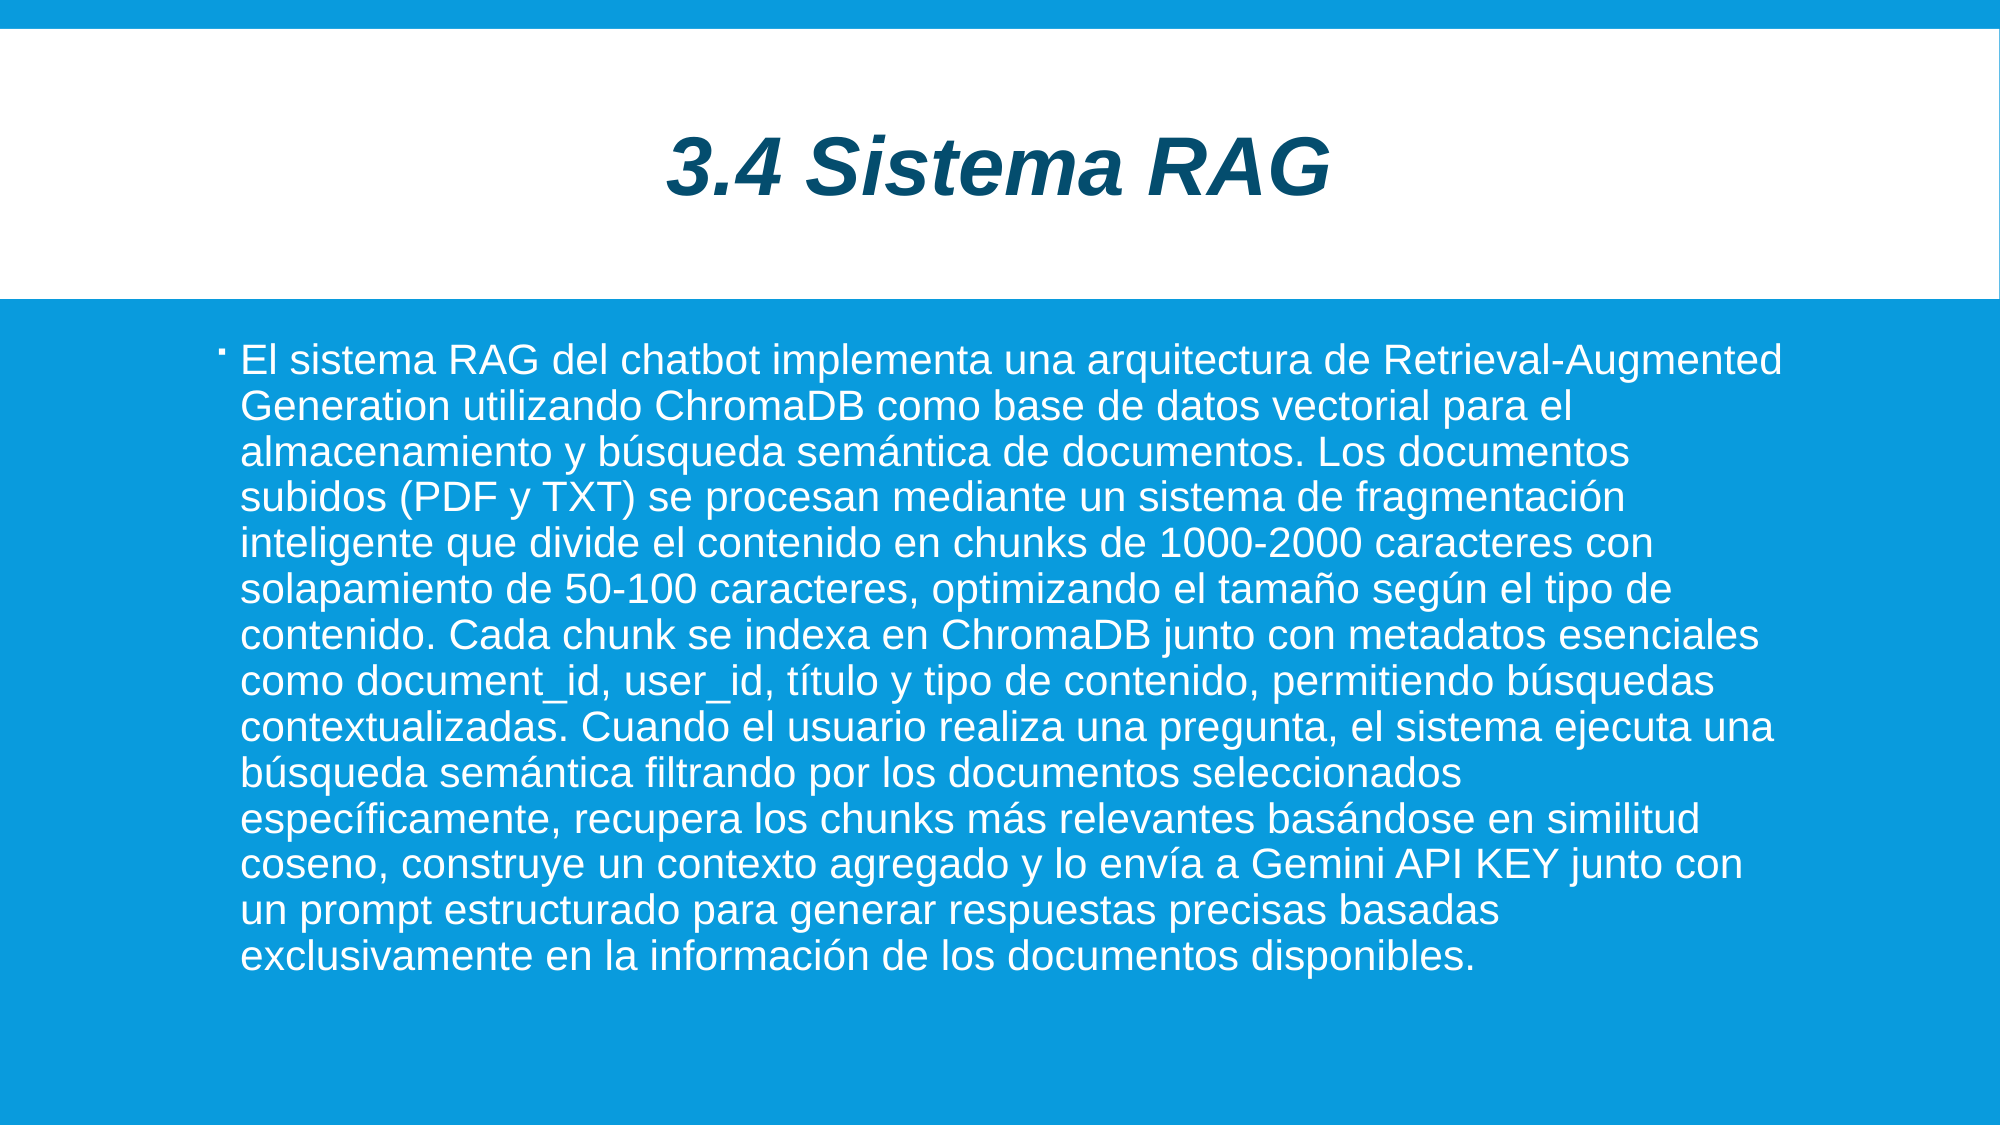

# 3.4 Sistema RAG
El sistema RAG del chatbot implementa una arquitectura de Retrieval-Augmented Generation utilizando ChromaDB como base de datos vectorial para el almacenamiento y búsqueda semántica de documentos. Los documentos subidos (PDF y TXT) se procesan mediante un sistema de fragmentación inteligente que divide el contenido en chunks de 1000-2000 caracteres con solapamiento de 50-100 caracteres, optimizando el tamaño según el tipo de contenido. Cada chunk se indexa en ChromaDB junto con metadatos esenciales como document_id, user_id, título y tipo de contenido, permitiendo búsquedas contextualizadas. Cuando el usuario realiza una pregunta, el sistema ejecuta una búsqueda semántica filtrando por los documentos seleccionados específicamente, recupera los chunks más relevantes basándose en similitud coseno, construye un contexto agregado y lo envía a Gemini API KEY junto con un prompt estructurado para generar respuestas precisas basadas exclusivamente en la información de los documentos disponibles.